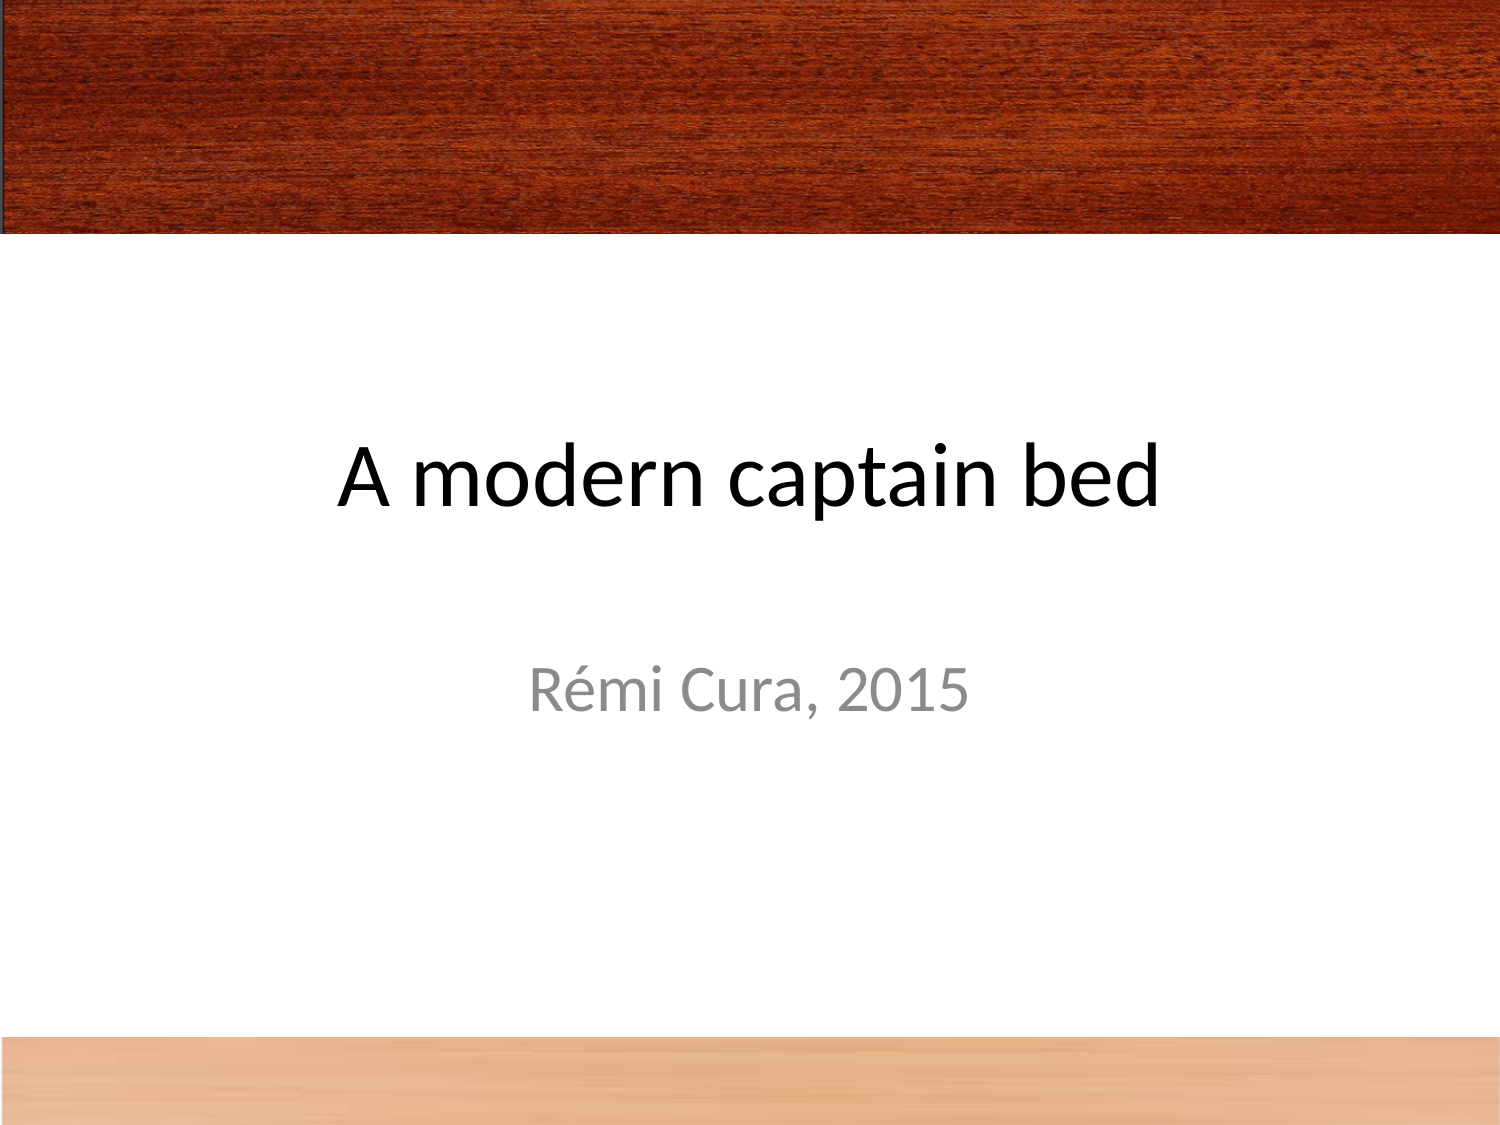

# A modern captain bed
Rémi Cura, 2015